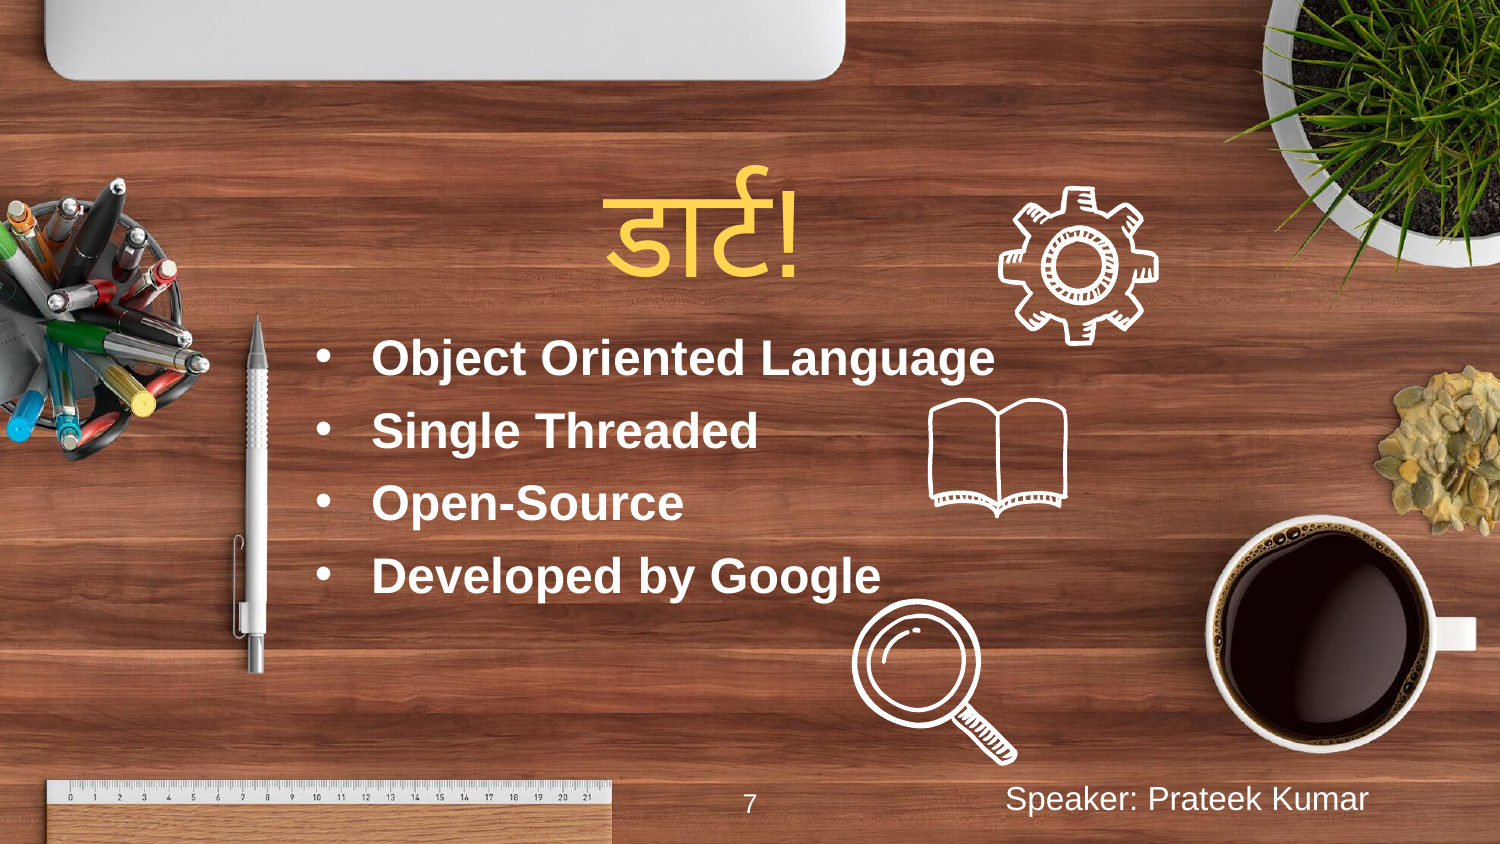

डार्ट!
Object Oriented Language
Single Threaded
Open-Source
Developed by Google

7
Speaker: Prateek Kumar